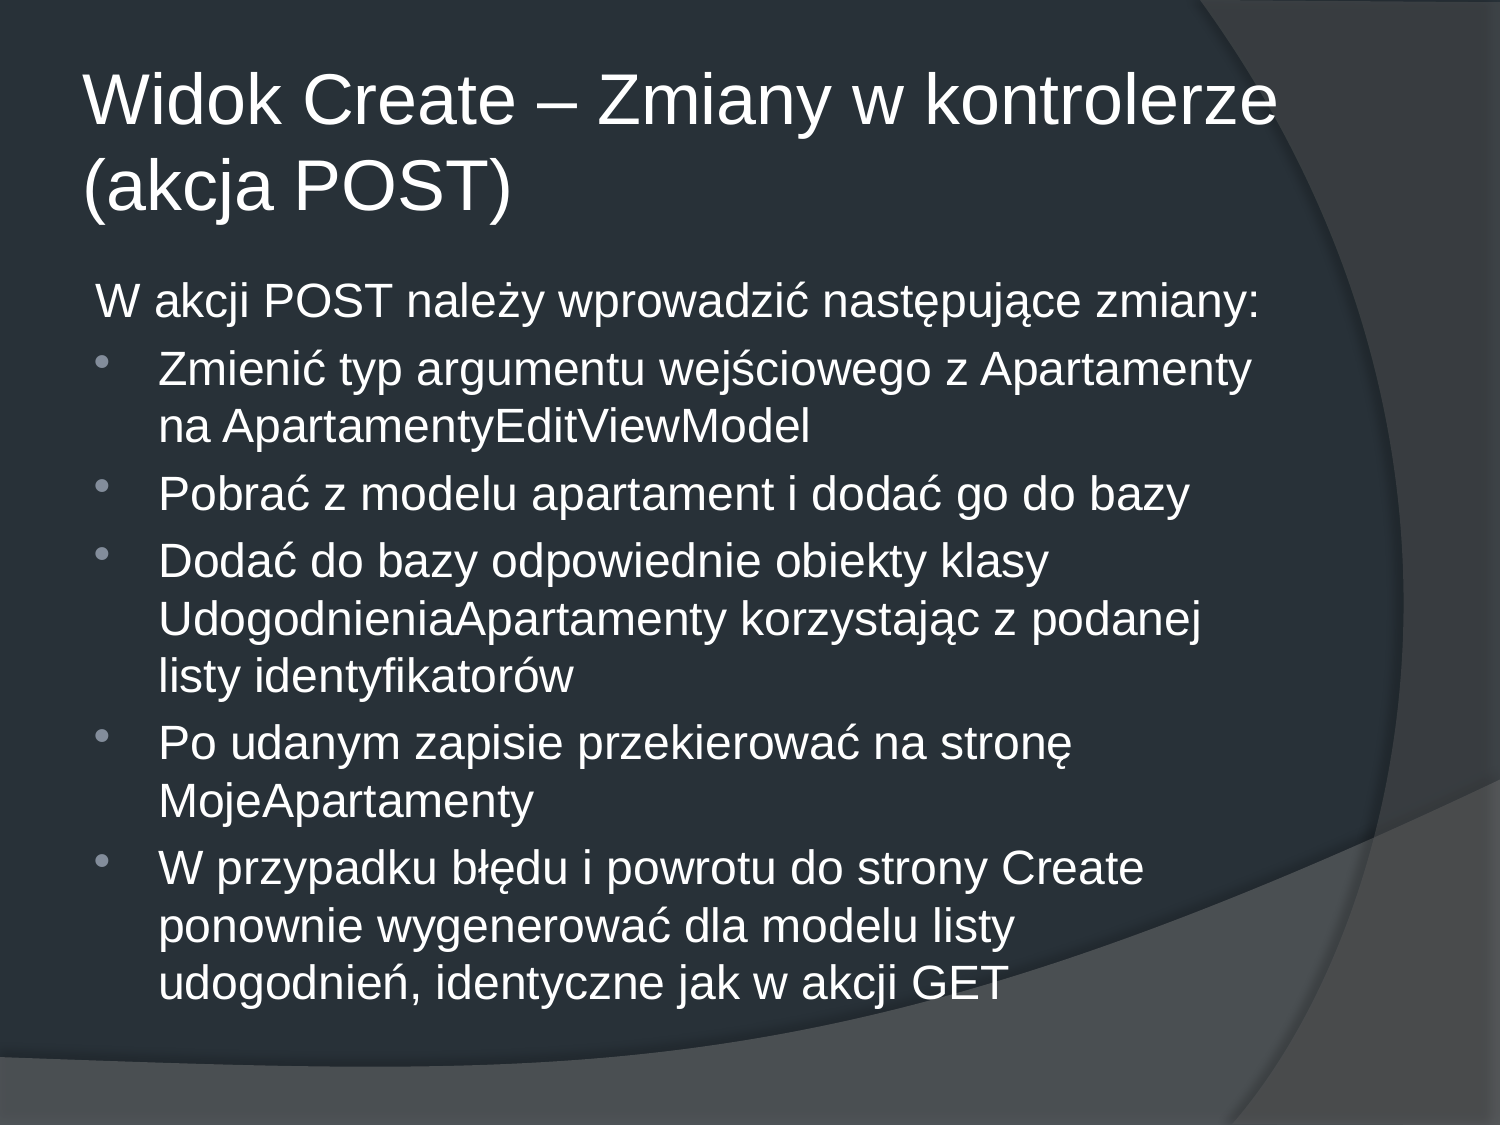

# Widok Create – Zmiany w kontrolerze (akcja POST)
W akcji POST należy wprowadzić następujące zmiany:
Zmienić typ argumentu wejściowego z Apartamenty na ApartamentyEditViewModel
Pobrać z modelu apartament i dodać go do bazy
Dodać do bazy odpowiednie obiekty klasy UdogodnieniaApartamenty korzystając z podanej listy identyfikatorów
Po udanym zapisie przekierować na stronę MojeApartamenty
W przypadku błędu i powrotu do strony Create ponownie wygenerować dla modelu listy udogodnień, identyczne jak w akcji GET